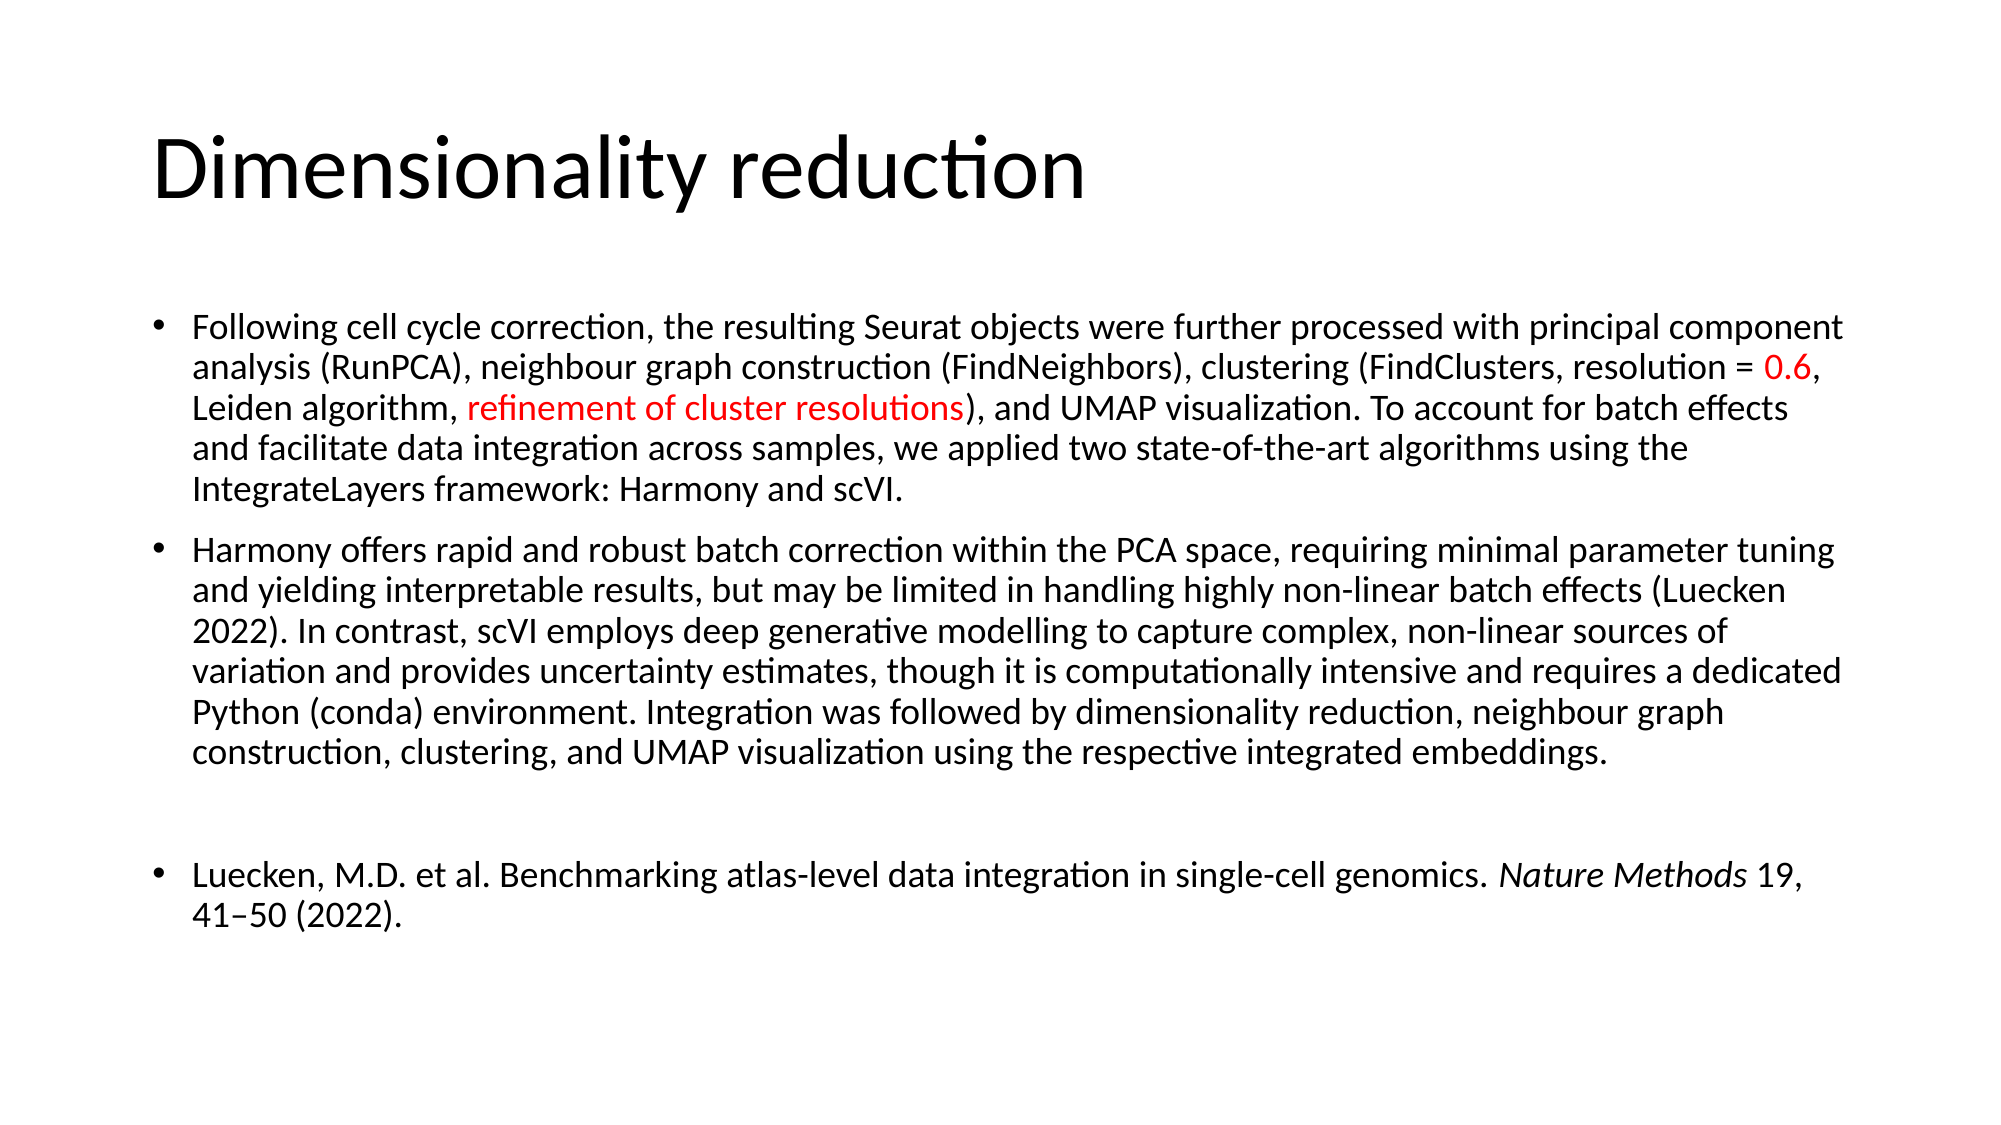

# Dimensionality reduction
Following cell cycle correction, the resulting Seurat objects were further processed with principal component analysis (RunPCA), neighbour graph construction (FindNeighbors), clustering (FindClusters, resolution = 0.6, Leiden algorithm, refinement of cluster resolutions), and UMAP visualization. To account for batch effects and facilitate data integration across samples, we applied two state-of-the-art algorithms using the IntegrateLayers framework: Harmony and scVI.
Harmony offers rapid and robust batch correction within the PCA space, requiring minimal parameter tuning and yielding interpretable results, but may be limited in handling highly non-linear batch effects (Luecken 2022). In contrast, scVI employs deep generative modelling to capture complex, non-linear sources of variation and provides uncertainty estimates, though it is computationally intensive and requires a dedicated Python (conda) environment. Integration was followed by dimensionality reduction, neighbour graph construction, clustering, and UMAP visualization using the respective integrated embeddings.

Luecken, M.D. et al. Benchmarking atlas-level data integration in single-cell genomics. Nature Methods 19, 41–50 (2022).